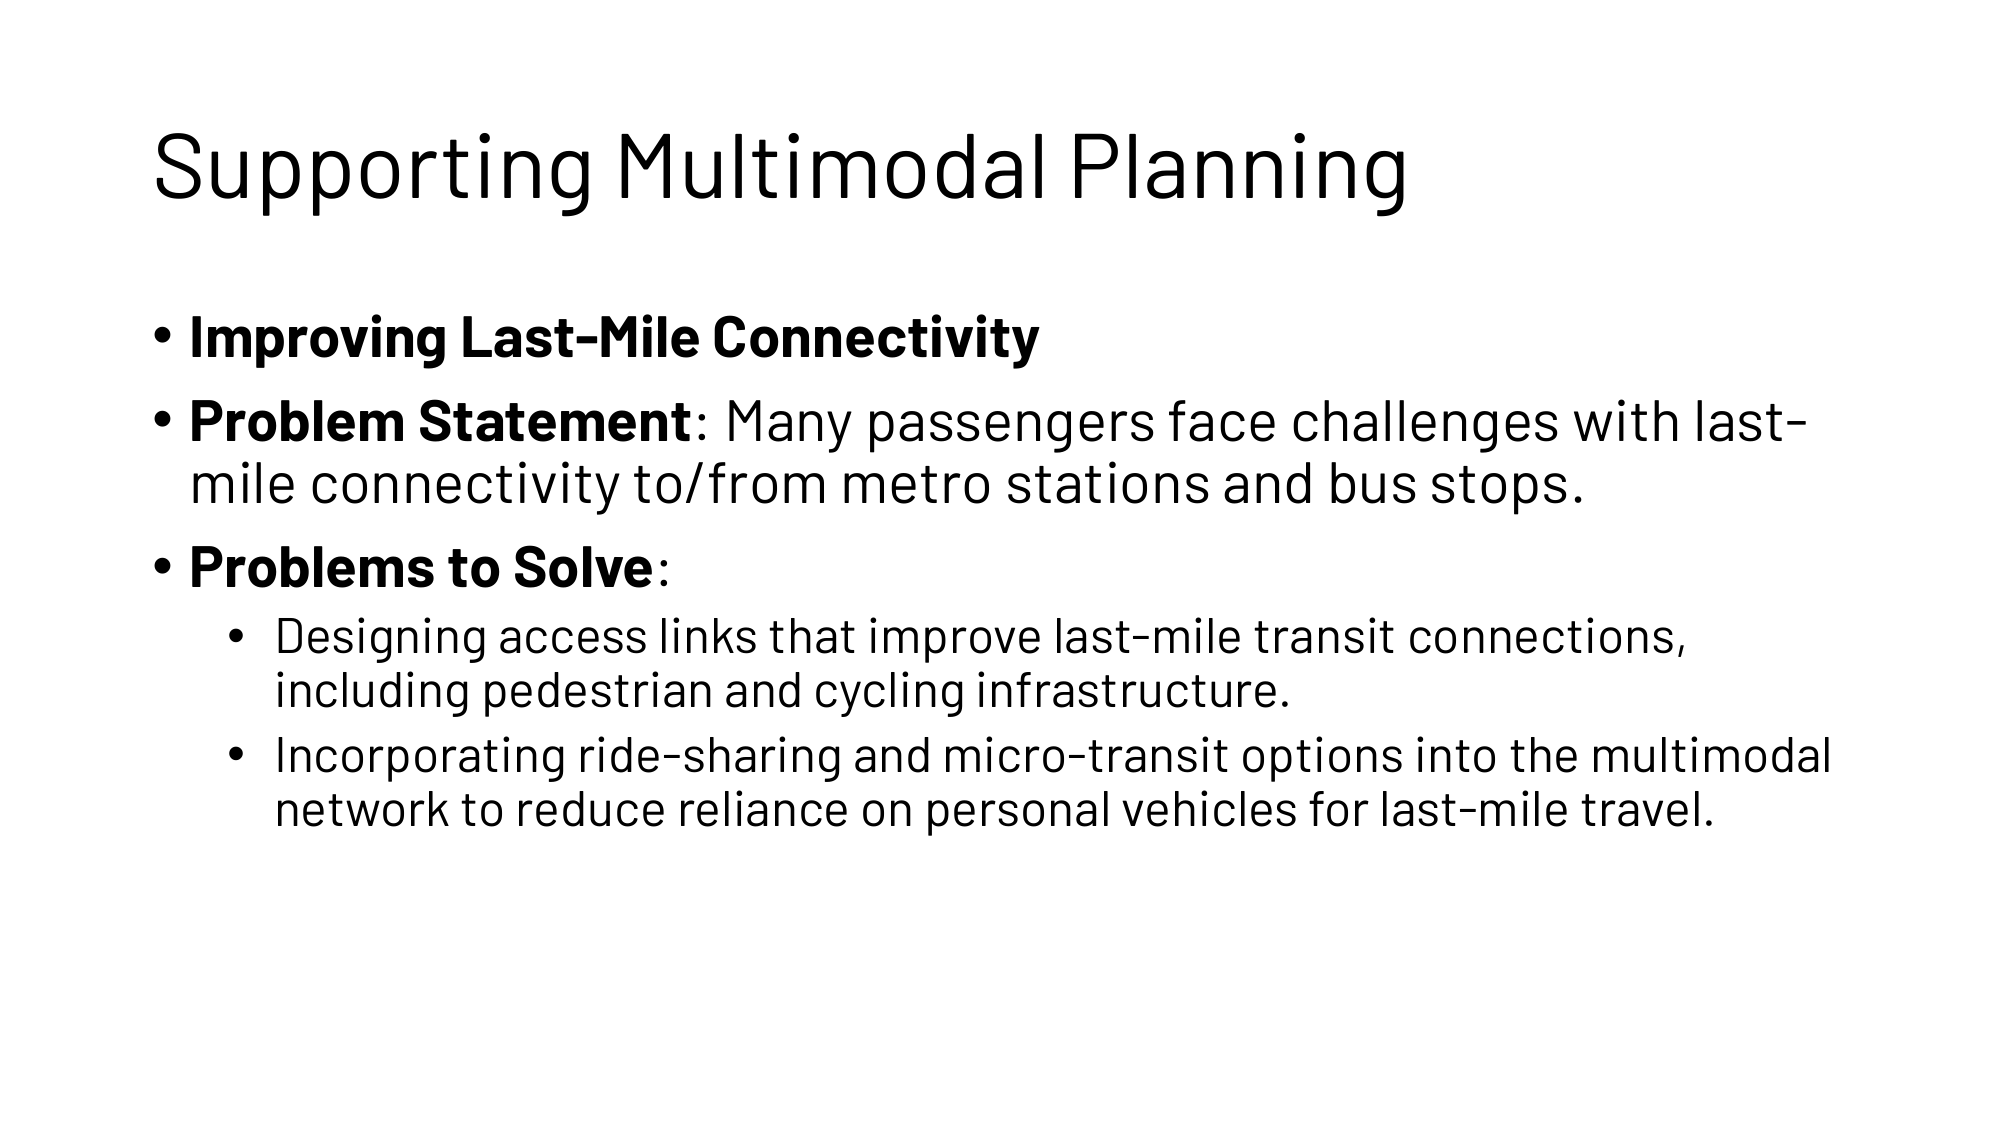

# Supporting Multimodal Planning
Improving Last-Mile Connectivity
Problem Statement: Many passengers face challenges with last-mile connectivity to/from metro stations and bus stops.
Problems to Solve:
Designing access links that improve last-mile transit connections, including pedestrian and cycling infrastructure.
Incorporating ride-sharing and micro-transit options into the multimodal network to reduce reliance on personal vehicles for last-mile travel.